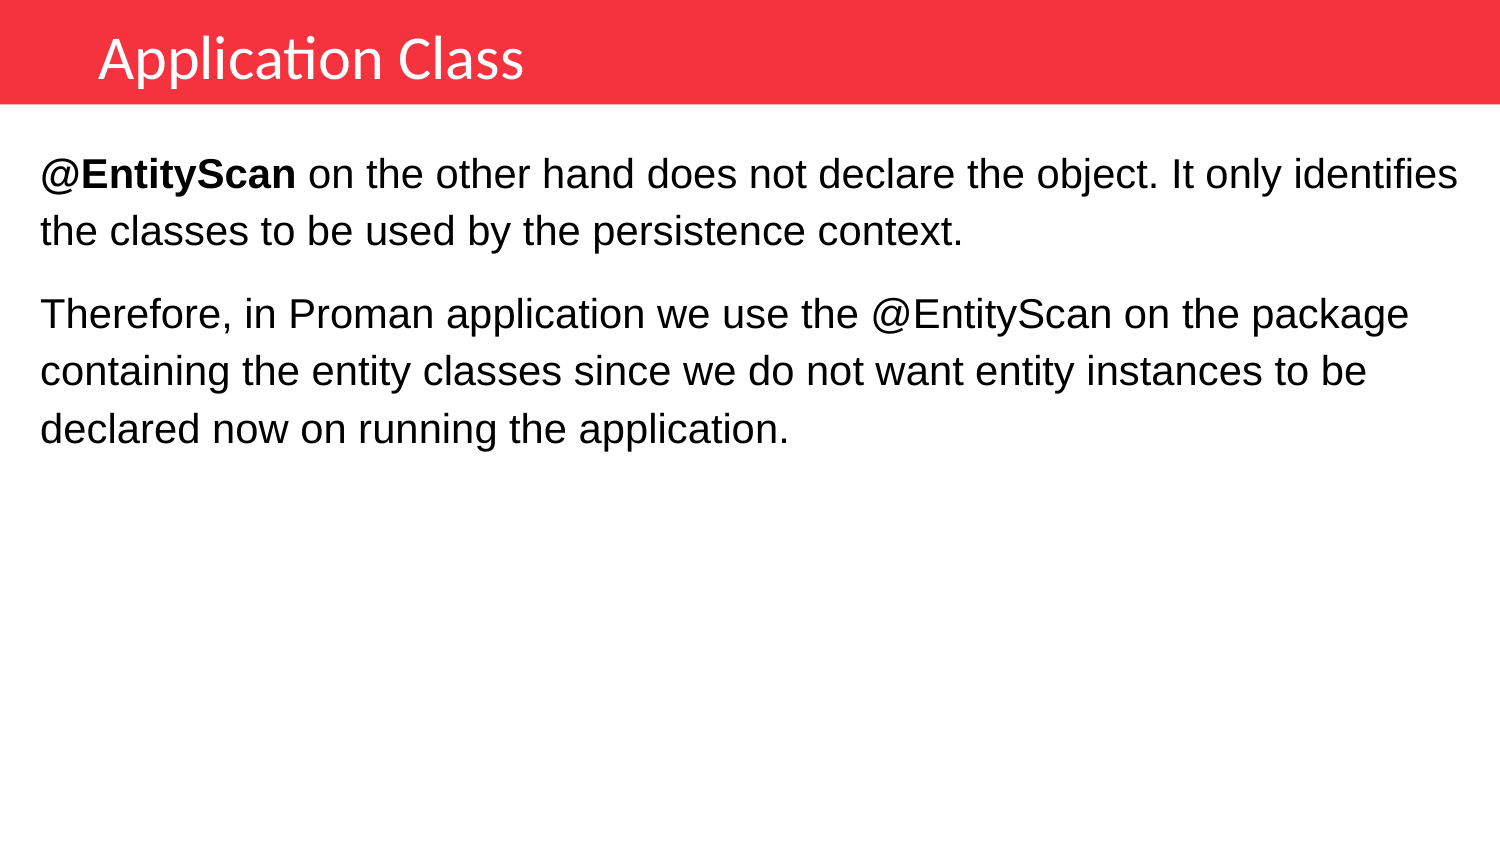

Application Class

@EntityScan on the other hand does not declare the object. It only identifies the classes to be used by the persistence context.
Therefore, in Proman application we use the @EntityScan on the package containing the entity classes since we do not want entity instances to be declared now on running the application.